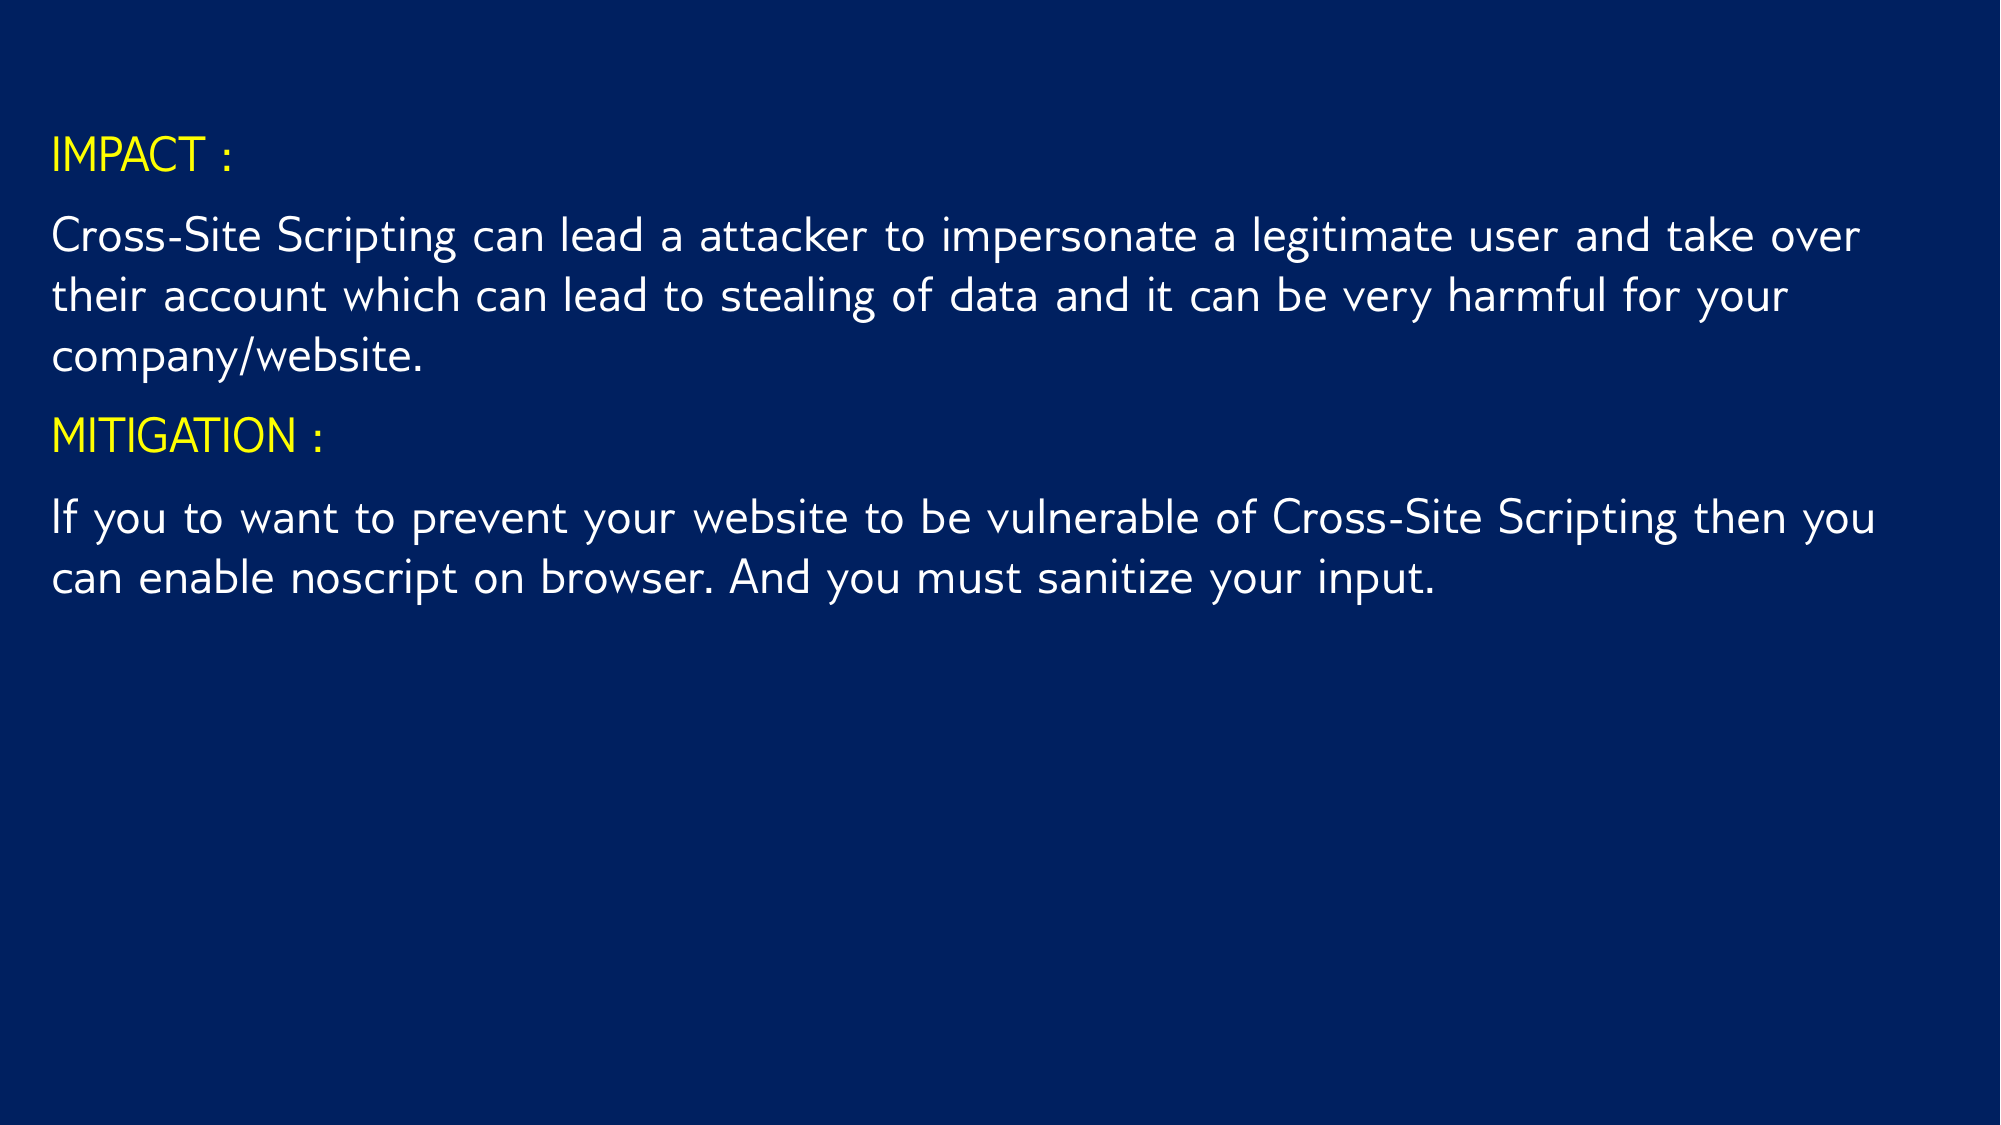

IMPACT :
Cross-Site Scripting can lead a attacker to impersonate a legitimate user and take over their account which can lead to stealing of data and it can be very harmful for your company/website.
MITIGATION :
If you to want to prevent your website to be vulnerable of Cross-Site Scripting then you can enable noscript on browser. And you must sanitize your input.